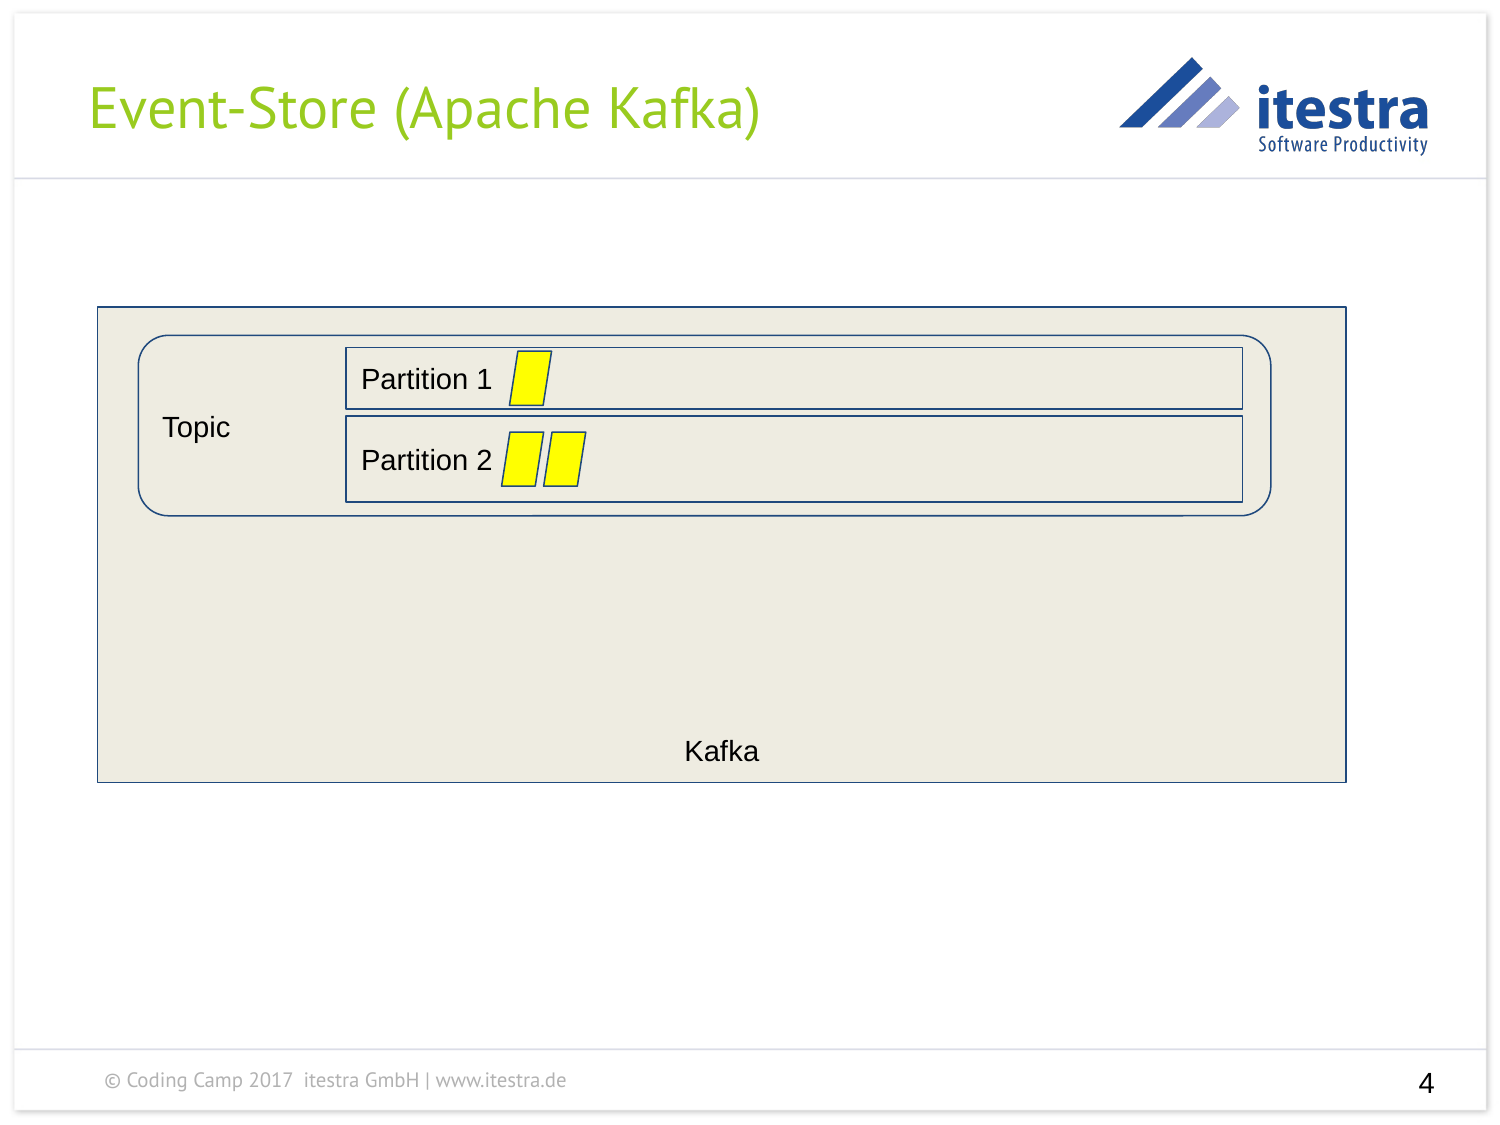

Event-Store (Apache Kafka)
Kafka
Topic
Partition 1

Partition 2

4